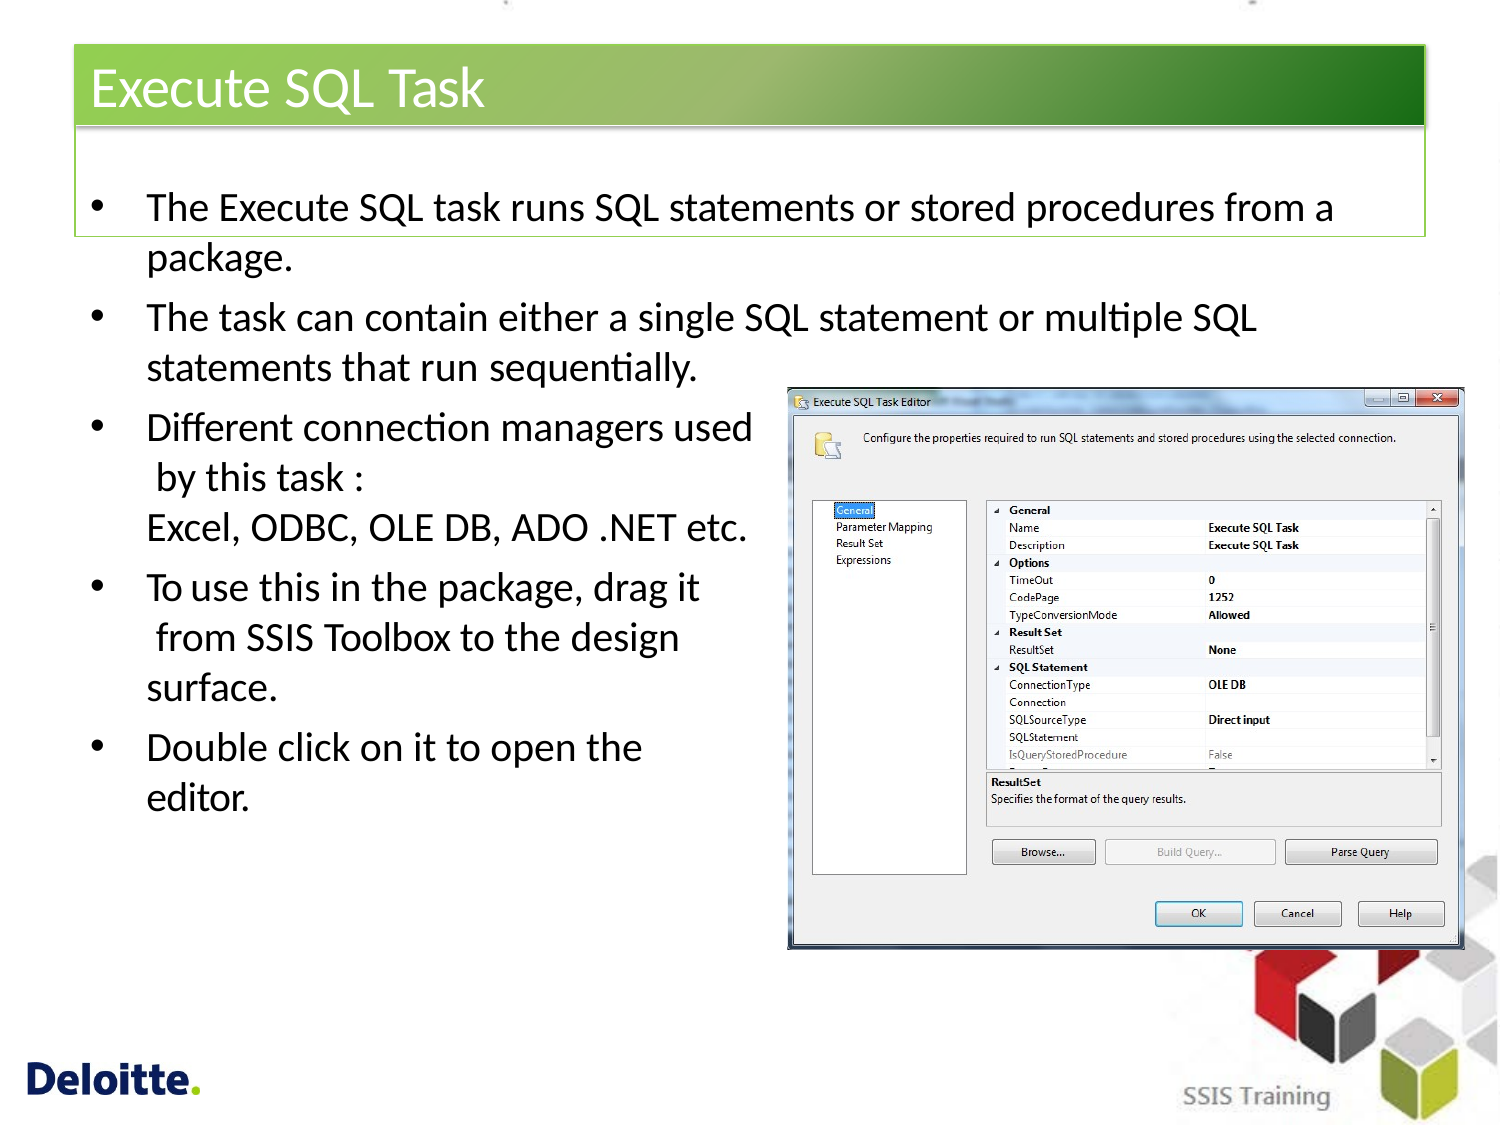

# Execute SQL Task
The Execute SQL task runs SQL statements or stored procedures from a  package.
The task can contain either a single SQL statement or multiple SQL  statements that run sequentially.
Different connection managers used  by this task :
Excel, ODBC, OLE DB, ADO .NET etc.
To use this in the package, drag it  from SSIS Toolbox to the design  surface.
Double click on it to open the editor.